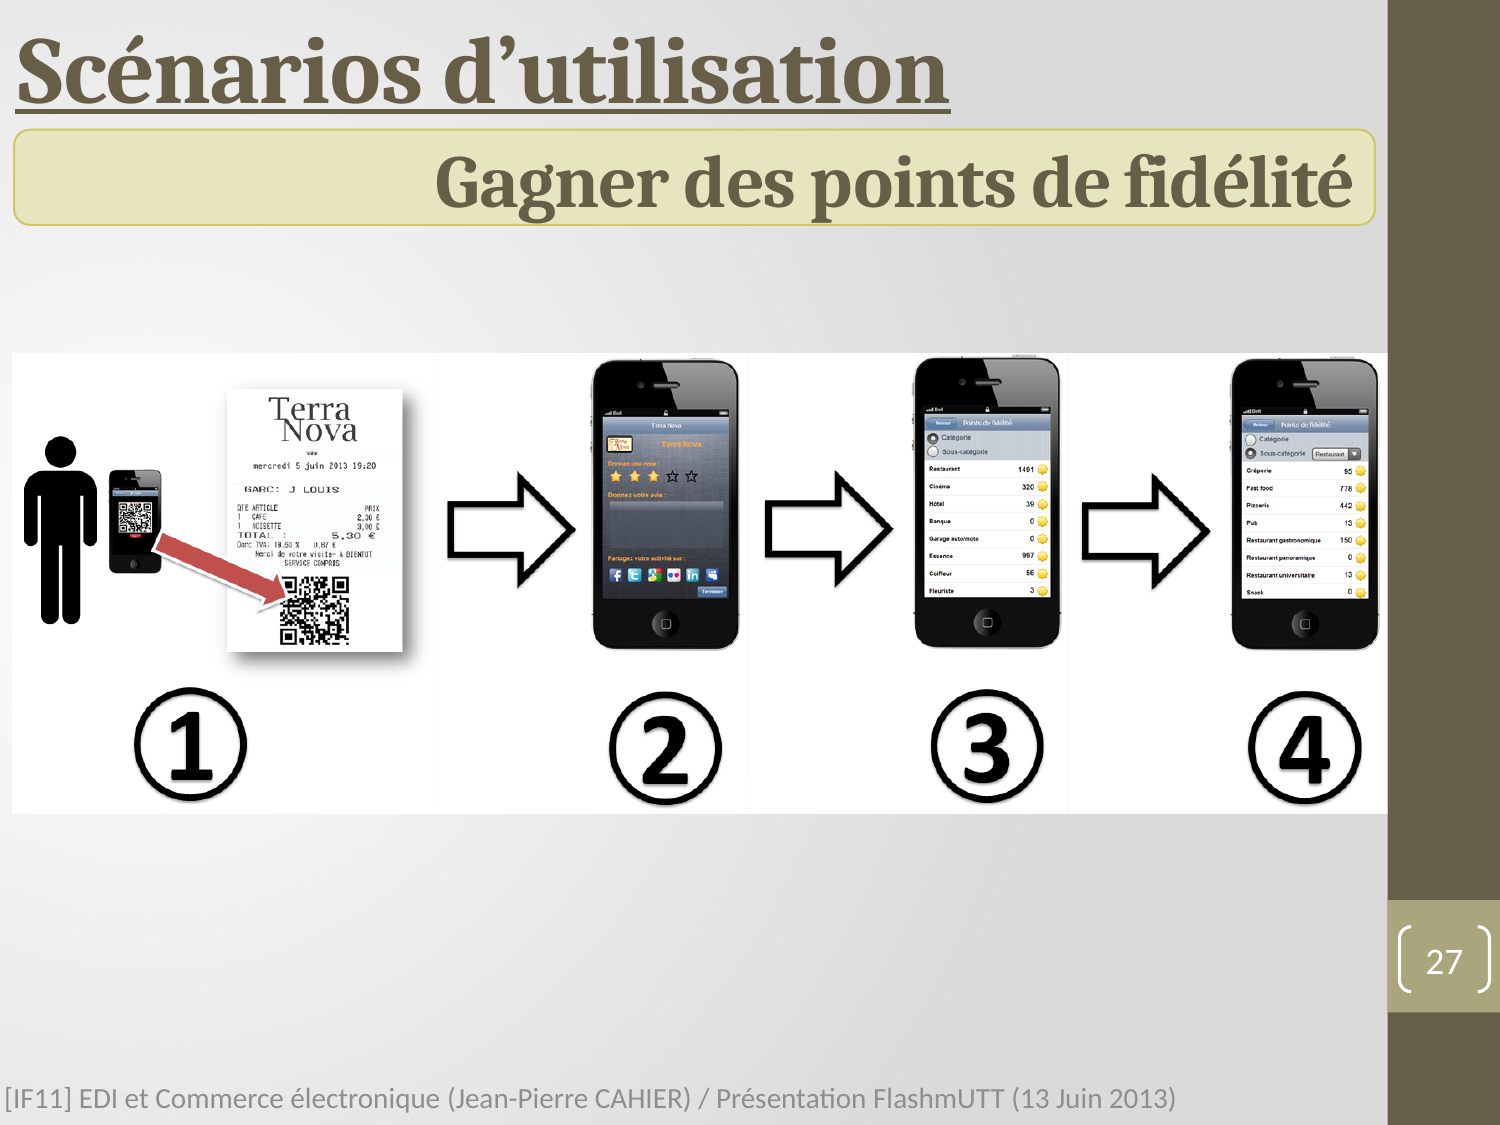

# Scénarios d’utilisation
Gagner des points de fidélité

27
[IF11] EDI et Commerce électronique (Jean-Pierre CAHIER) / Présentation FlashmUTT (13 Juin 2013)